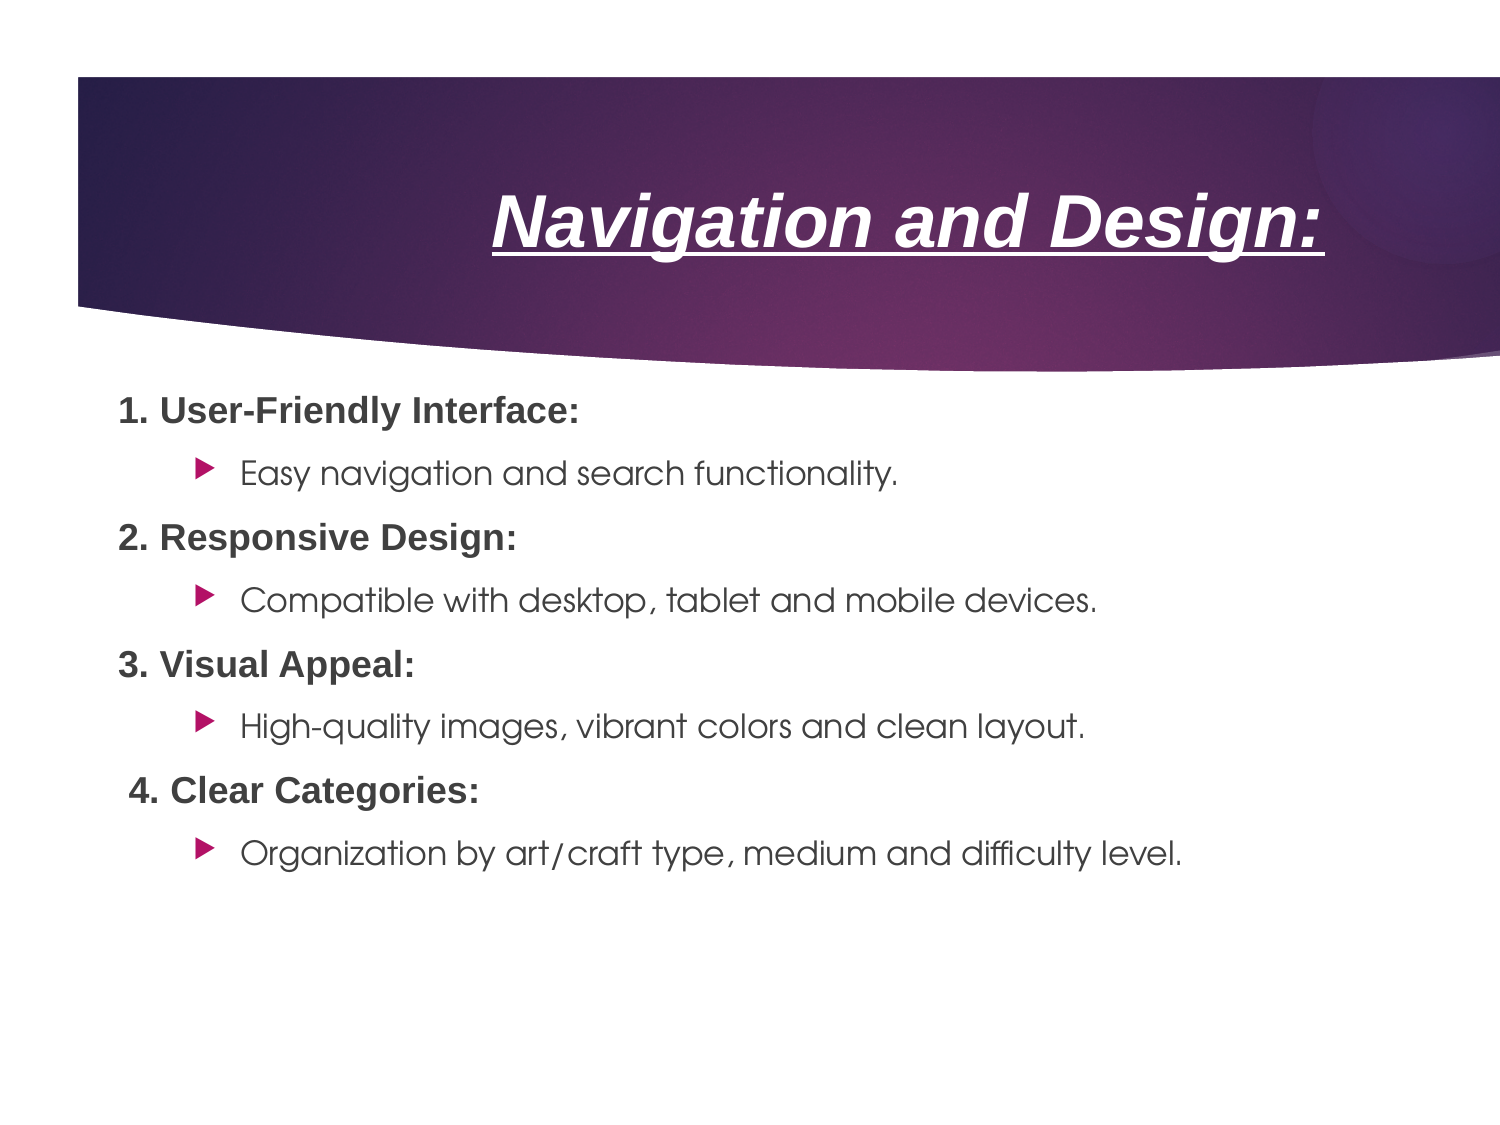

# Navigation and Design:
1. User-Friendly Interface:
Easy navigation and search functionality.
2. Responsive Design:
Compatible with desktop, tablet and mobile devices.
3. Visual Appeal:
High-quality images, vibrant colors and clean layout.
 4. Clear Categories:
Organization by art/craft type, medium and difficulty level.